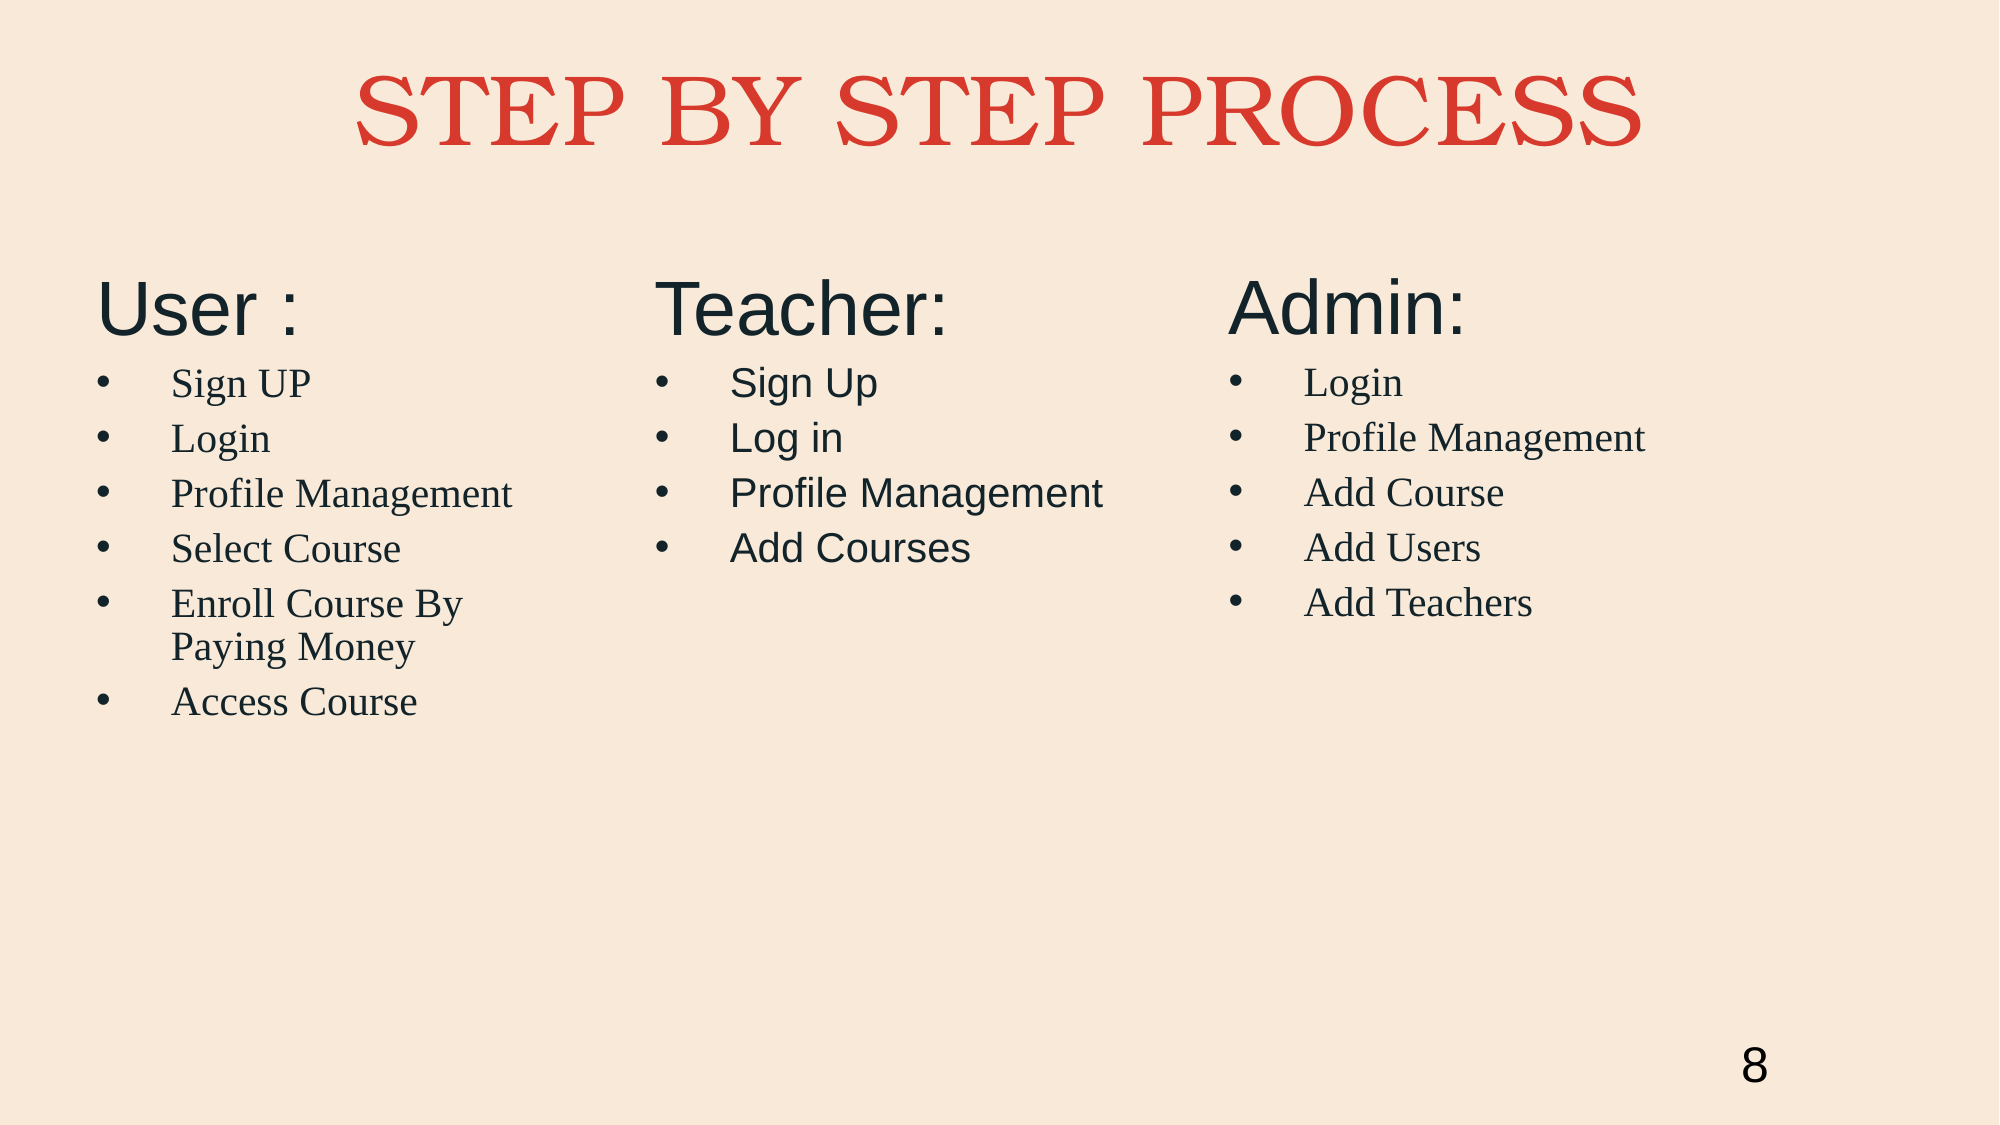

# Step by step process
Admin:
Login
Profile Management
Add Course
Add Users
Add Teachers
Teacher:
Sign Up
Log in
Profile Management
Add Courses

User :
Sign UP
Login
Profile Management
Select Course
Enroll Course By Paying Money
Access Course
8